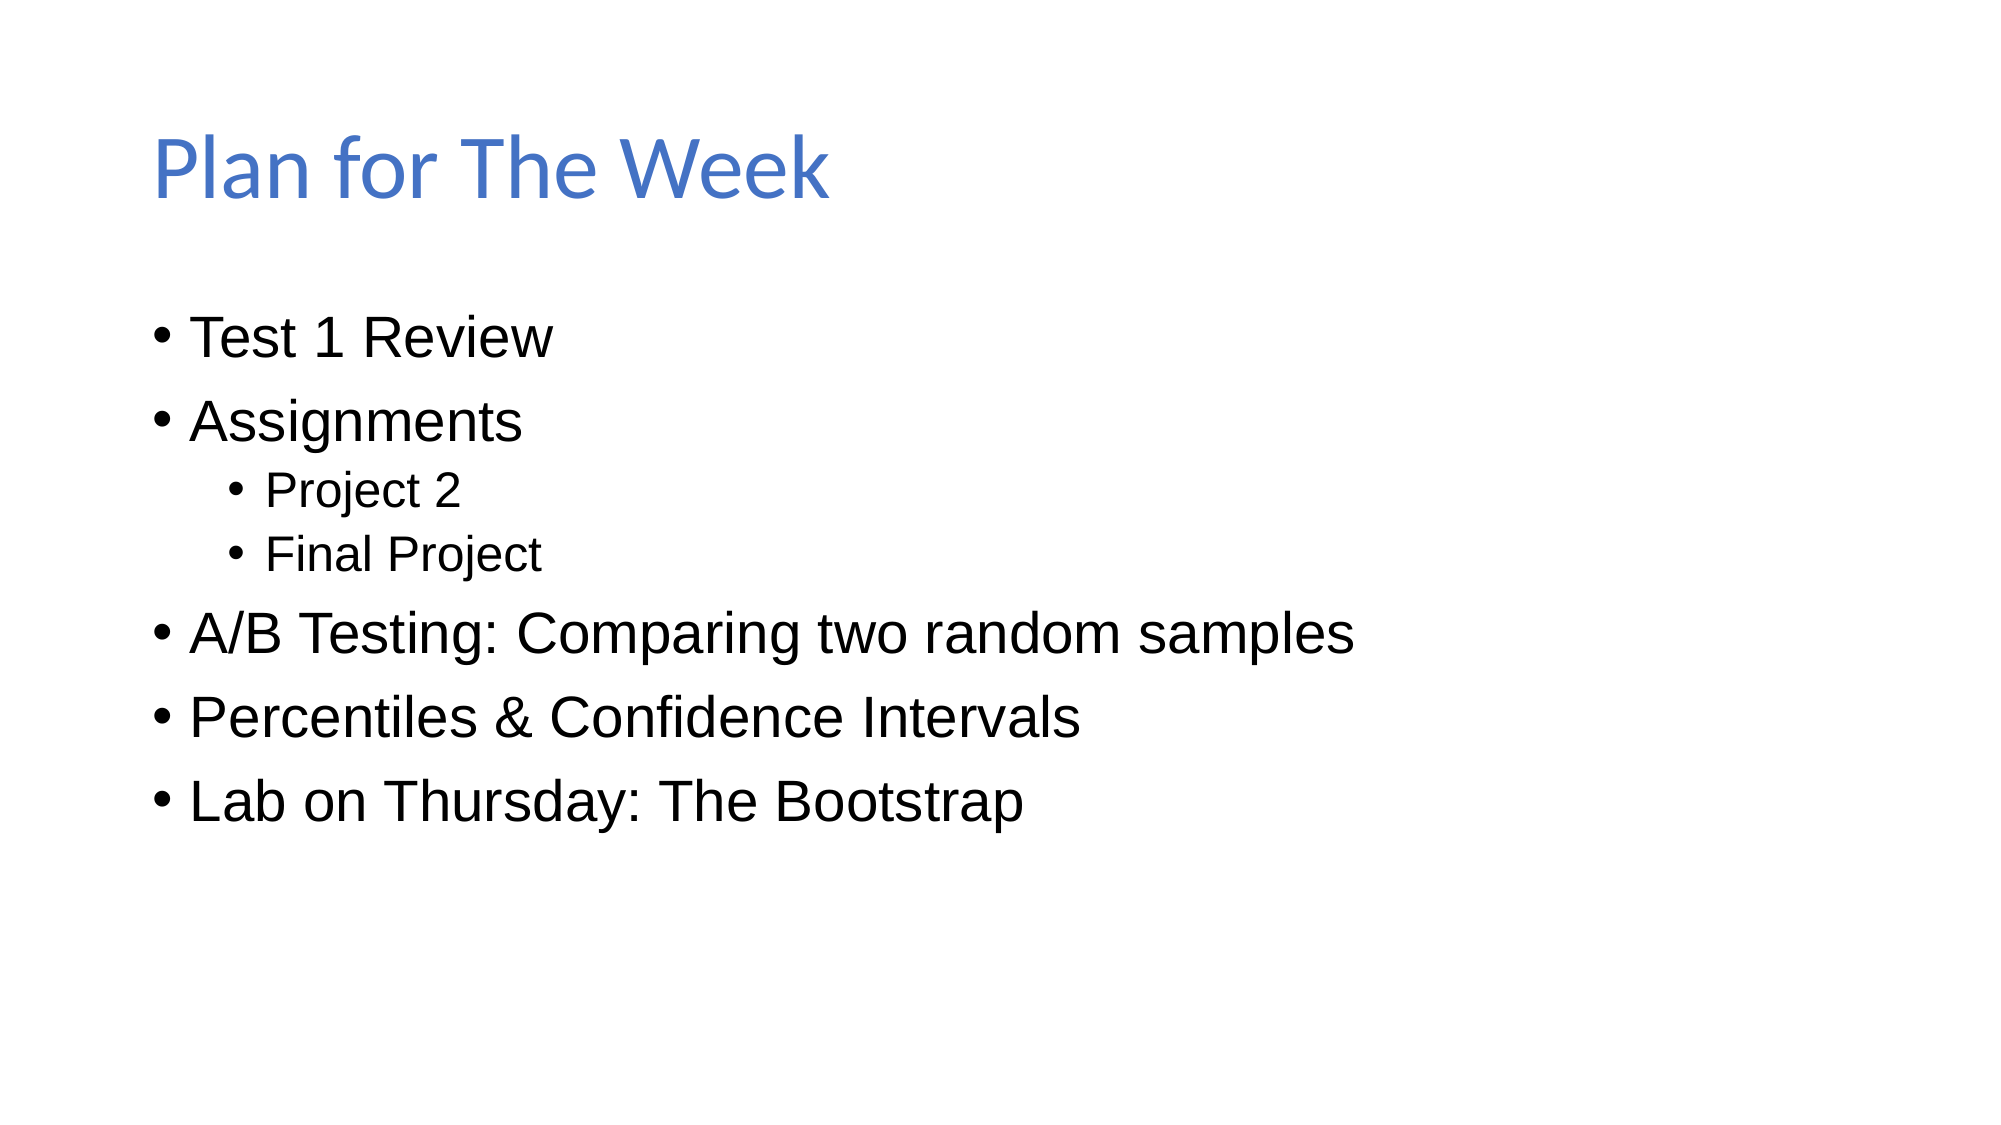

# Plan for The Week
Test 1 Review
Assignments
Project 2
Final Project
A/B Testing: Comparing two random samples
Percentiles & Confidence Intervals
Lab on Thursday: The Bootstrap